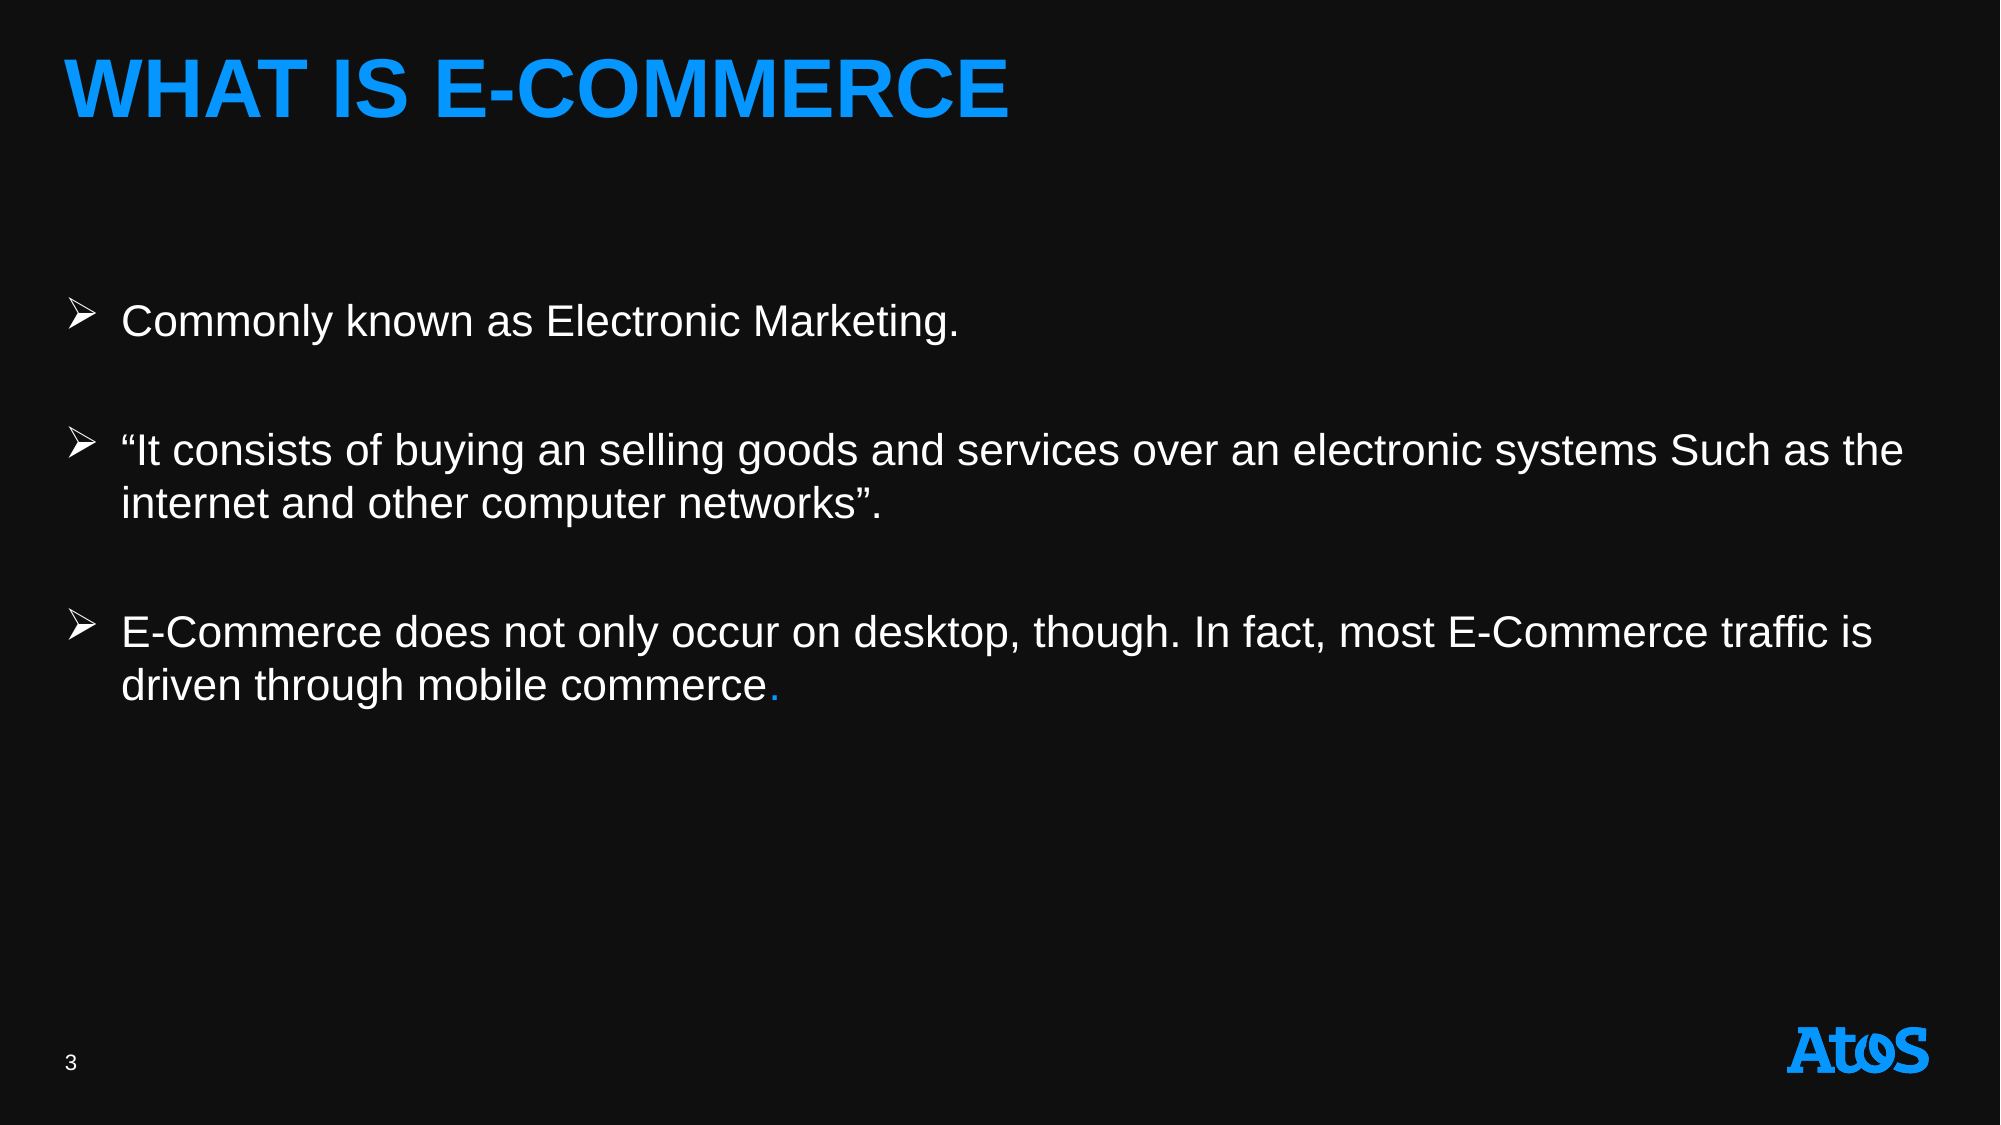

# WHAT IS E-COMMERCE

Commonly known as Electronic Marketing.

“It consists of buying an selling goods and services over an electronic systems Such as the internet and other computer networks”.

E-Commerce does not only occur on desktop, though. In fact, most E-Commerce traffic is driven through mobile commerce.

3